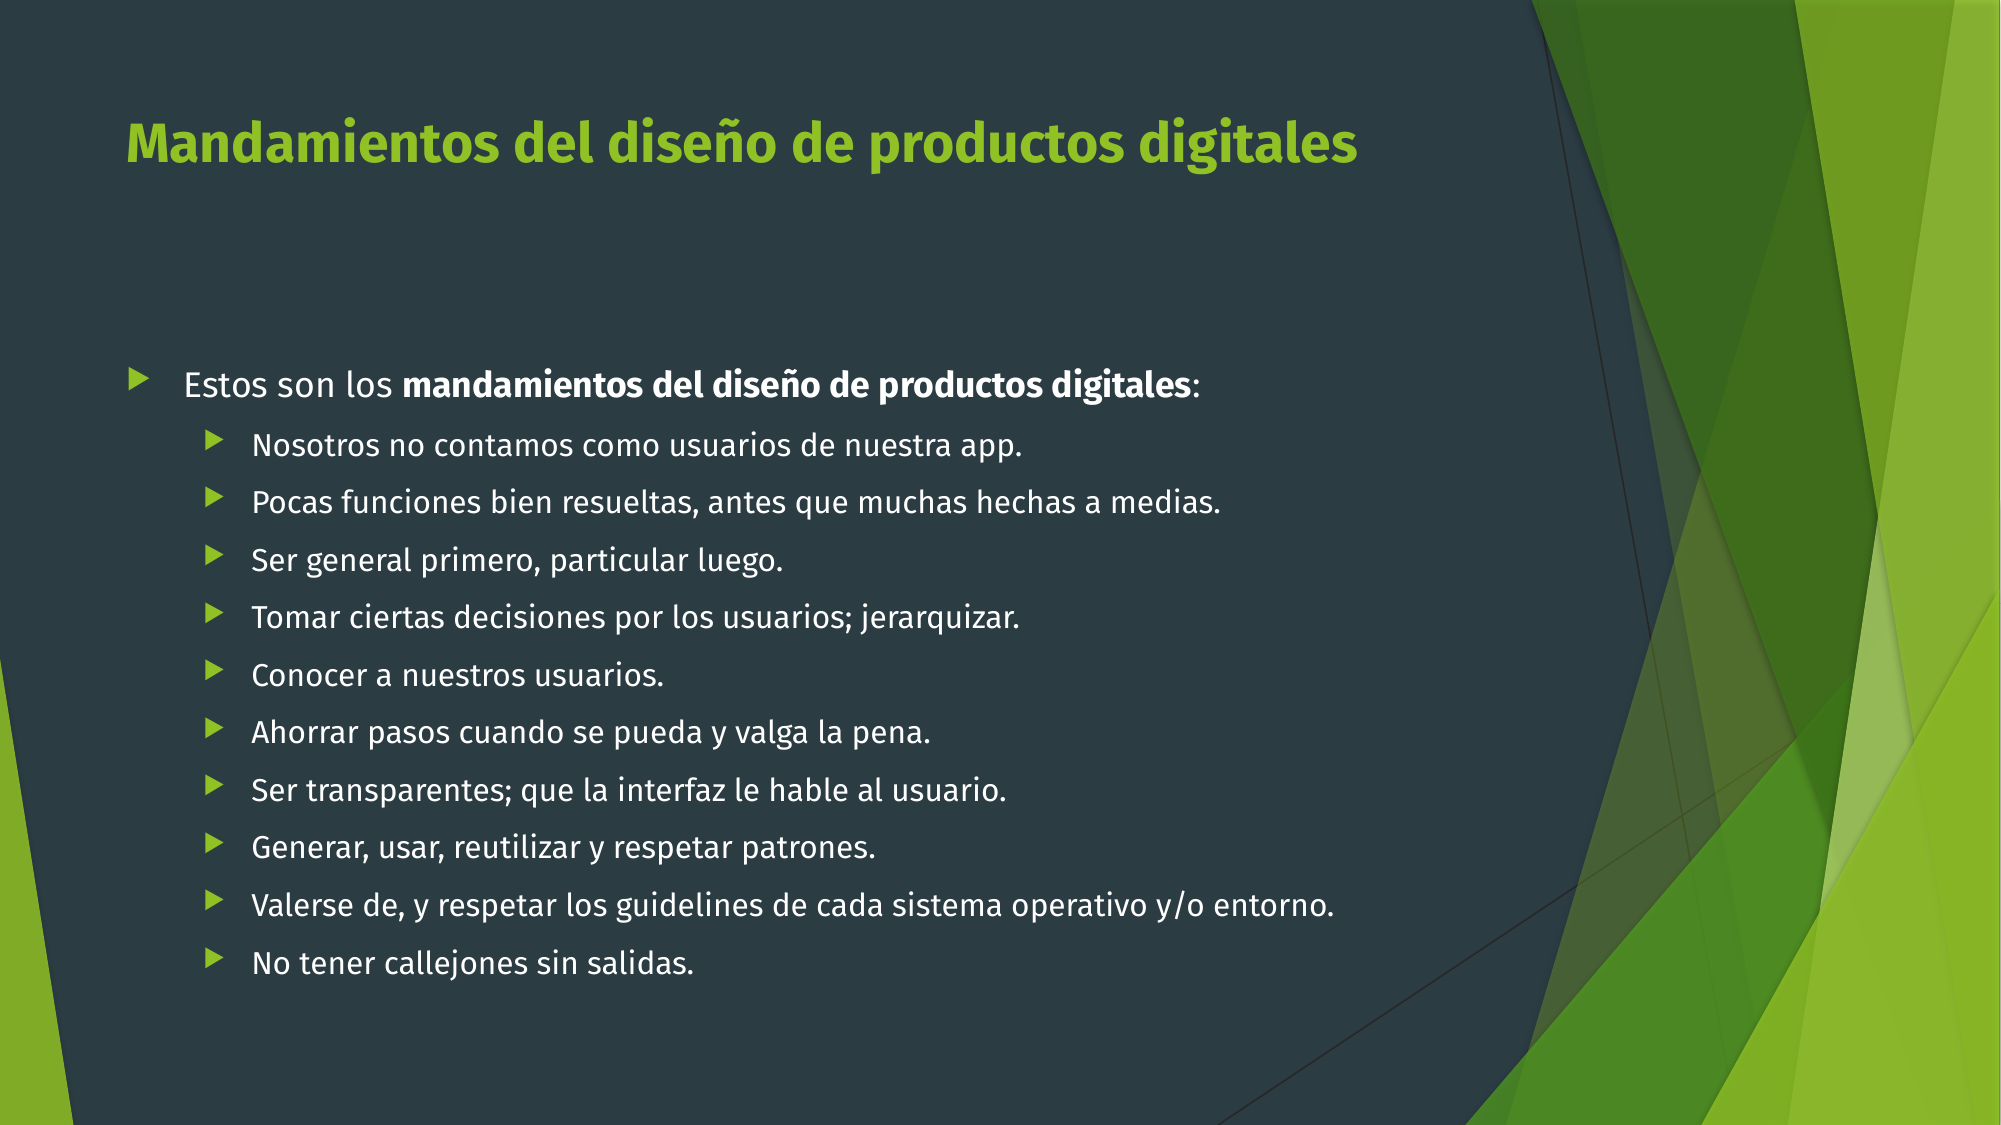

# Mandamientos del diseño de productos digitales
Estos son los mandamientos del diseño de productos digitales:
Nosotros no contamos como usuarios de nuestra app.
Pocas funciones bien resueltas, antes que muchas hechas a medias.
Ser general primero, particular luego.
Tomar ciertas decisiones por los usuarios; jerarquizar.
Conocer a nuestros usuarios.
Ahorrar pasos cuando se pueda y valga la pena.
Ser transparentes; que la interfaz le hable al usuario.
Generar, usar, reutilizar y respetar patrones.
Valerse de, y respetar los guidelines de cada sistema operativo y/o entorno.
No tener callejones sin salidas.